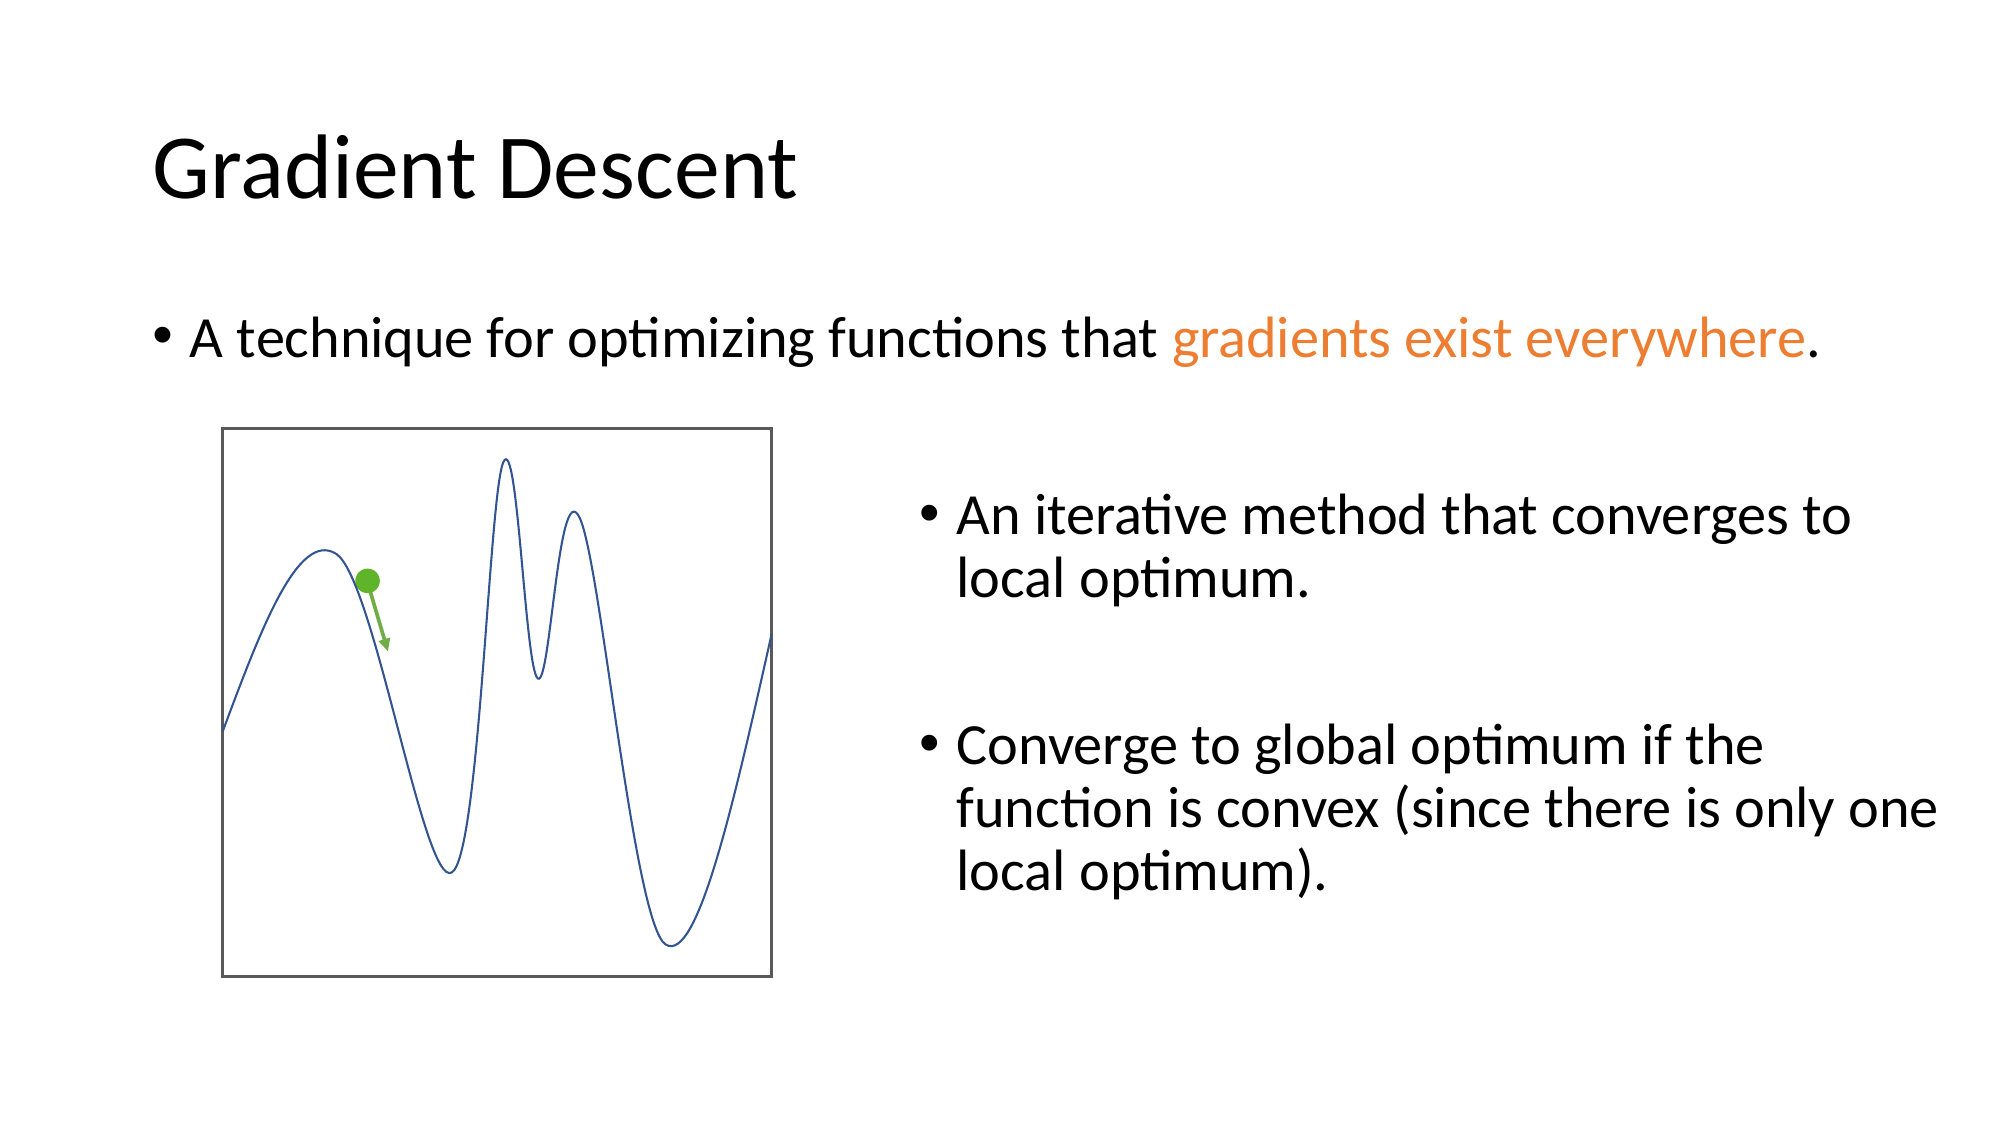

# Gradient Descent
A technique for optimizing functions that gradients exist everywhere.

An iterative method that converges to local optimum.

Converge to global optimum if the function is convex (since there is only one local optimum).